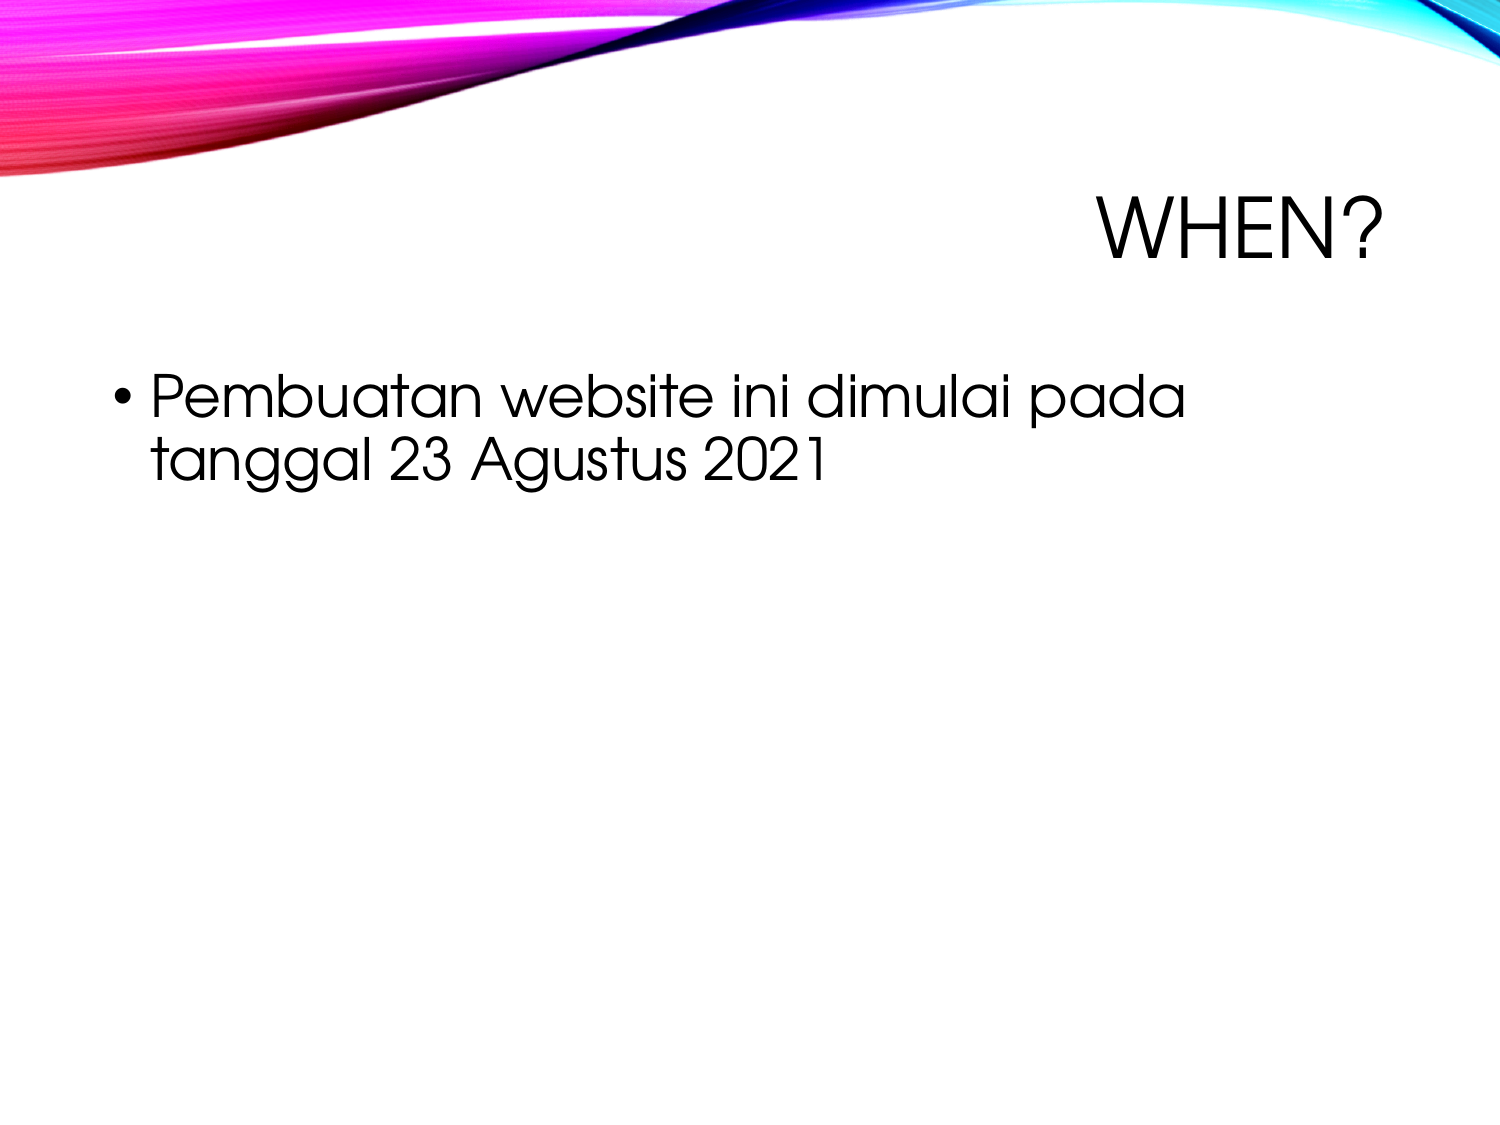

# when?
Pembuatan website ini dimulai pada tanggal 23 Agustus 2021